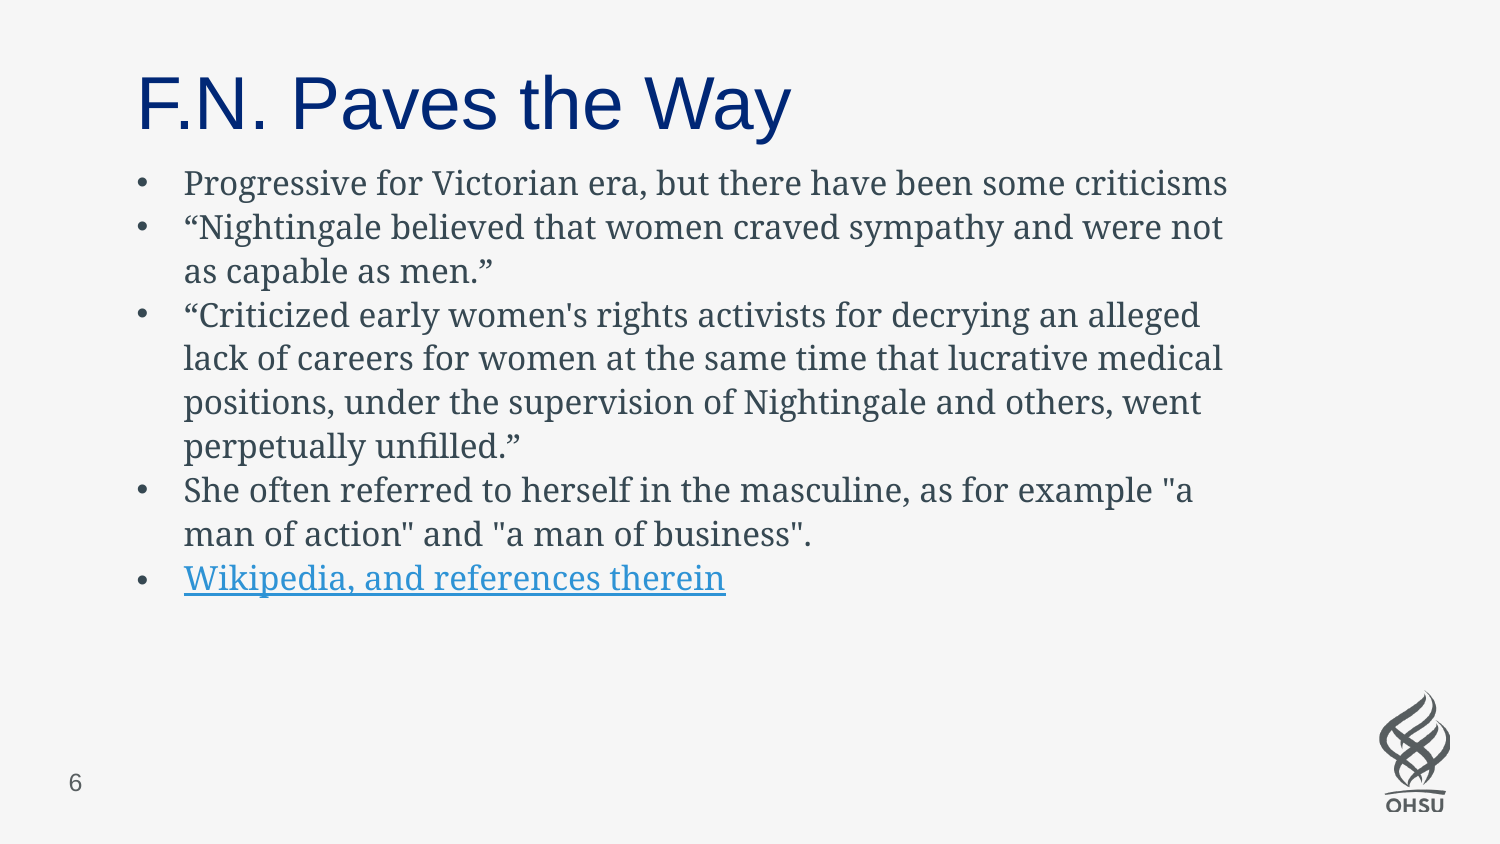

F.N. Paves the Way
Progressive for Victorian era, but there have been some criticisms
“Nightingale believed that women craved sympathy and were not as capable as men.”
“Criticized early women's rights activists for decrying an alleged lack of careers for women at the same time that lucrative medical positions, under the supervision of Nightingale and others, went perpetually unfilled.”
She often referred to herself in the masculine, as for example "a man of action" and "a man of business".
Wikipedia, and references therein
6